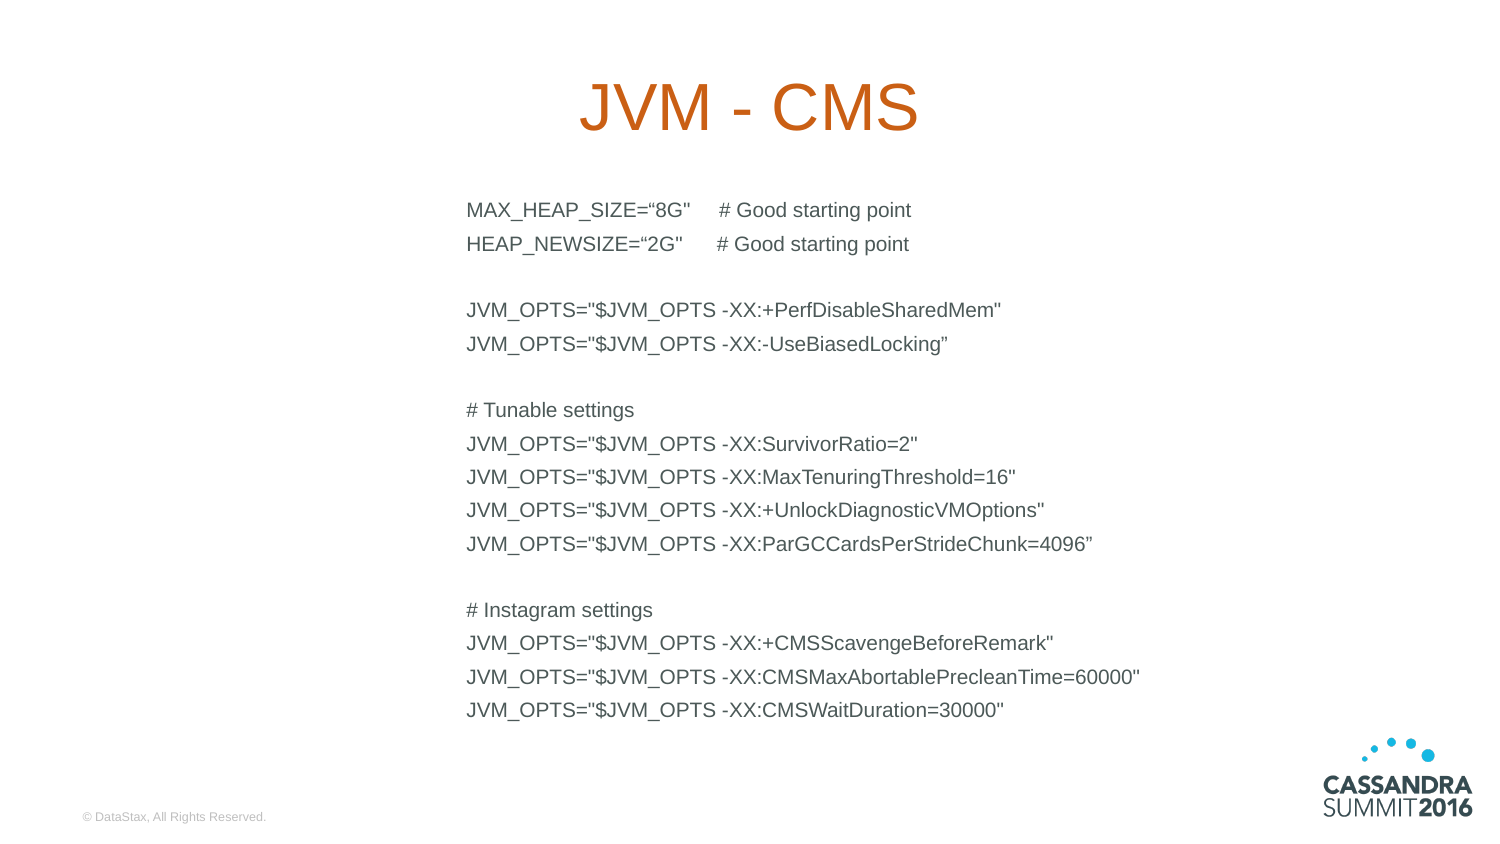

# JVM - CMS
MAX_HEAP_SIZE=“8G"     # Good starting point
HEAP_NEWSIZE=“2G"      # Good starting point

JVM_OPTS="$JVM_OPTS -XX:+PerfDisableSharedMem"
JVM_OPTS="$JVM_OPTS -XX:-UseBiasedLocking”

# Tunable settings
JVM_OPTS="$JVM_OPTS -XX:SurvivorRatio=2"
JVM_OPTS="$JVM_OPTS -XX:MaxTenuringThreshold=16"
JVM_OPTS="$JVM_OPTS -XX:+UnlockDiagnosticVMOptions"
JVM_OPTS="$JVM_OPTS -XX:ParGCCardsPerStrideChunk=4096”

# Instagram settings
JVM_OPTS="$JVM_OPTS -XX:+CMSScavengeBeforeRemark"
JVM_OPTS="$JVM_OPTS -XX:CMSMaxAbortablePrecleanTime=60000"
JVM_OPTS="$JVM_OPTS -XX:CMSWaitDuration=30000"
© DataStax, All Rights Reserved.
12